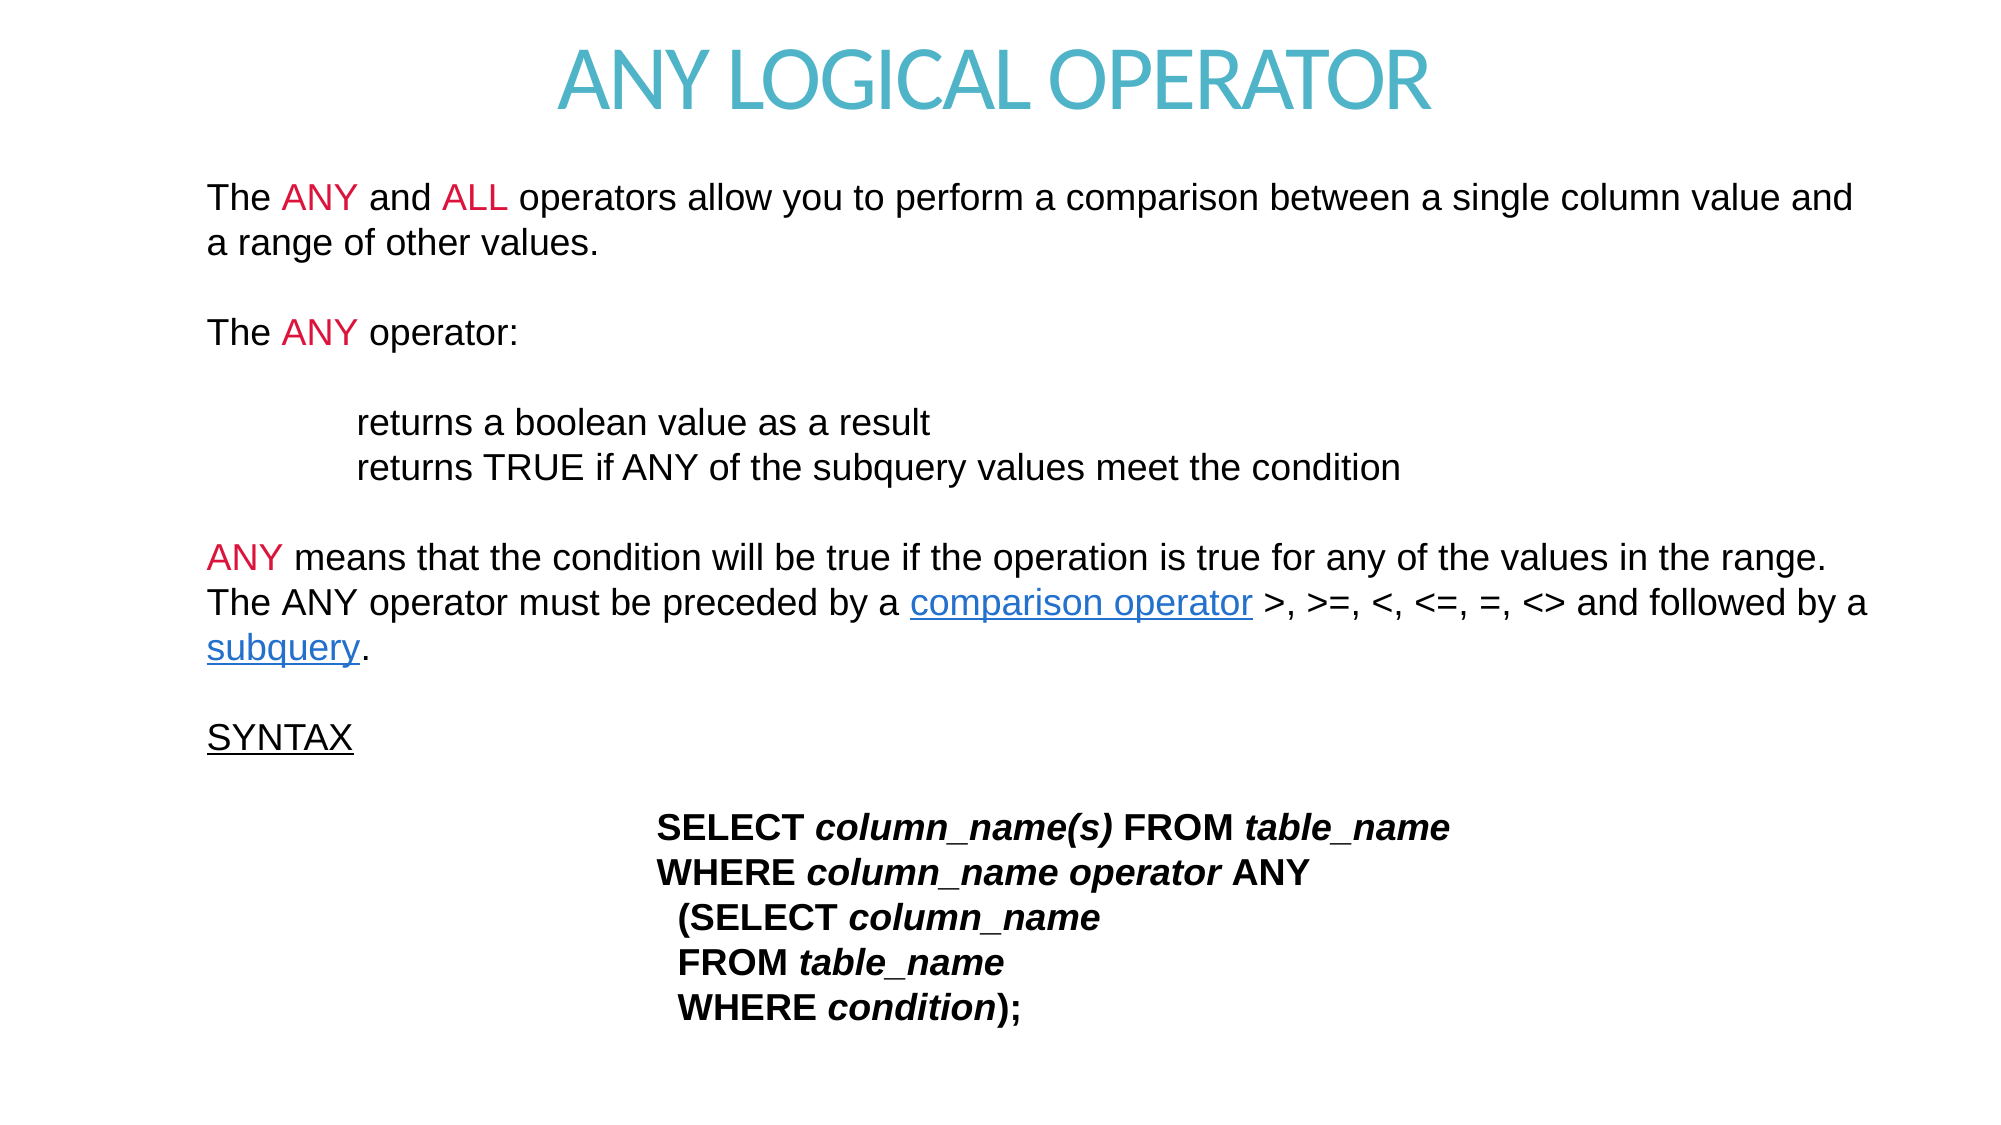

# ANY LOGICAL OPERATOR
The ANY and ALL operators allow you to perform a comparison between a single column value and a range of other values.

The ANY operator:

returns a boolean value as a result
returns TRUE if ANY of the subquery values meet the condition

ANY means that the condition will be true if the operation is true for any of the values in the range.
The ANY operator must be preceded by a comparison operator >, >=, <, <=, =, <> and followed by a subquery.

SYNTAX

SELECT column_name(s) FROM table_name
WHERE column_name operator ANY
  (SELECT column_name
  FROM table_name
  WHERE condition);